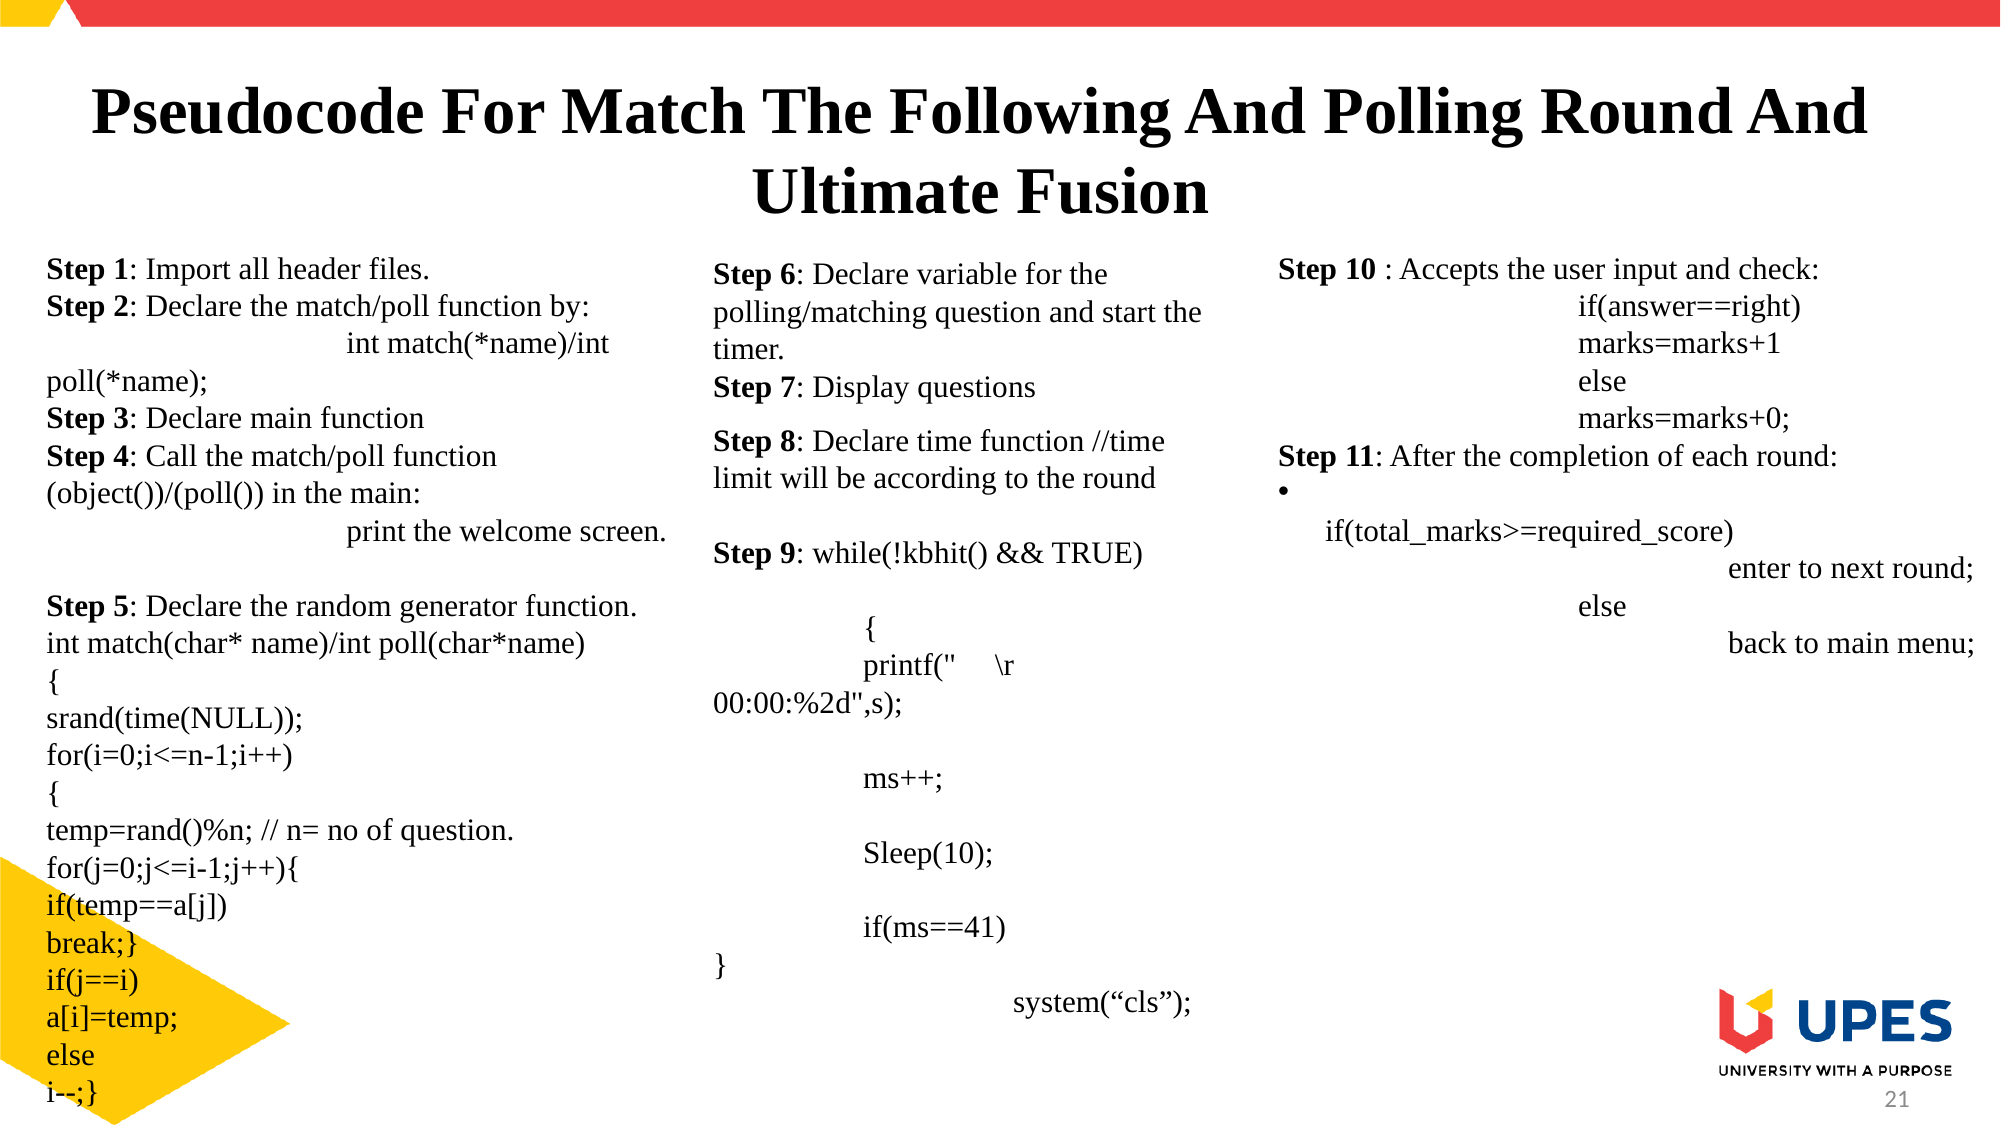

# Pseudocode For Match The Following And Polling Round And Ultimate Fusion
Step 1: Import all header files.
Step 2: Declare the match/poll function by:
		int match(*name)/int poll(*name);
Step 3: Declare main function
Step 4: Call the match/poll function (object())/(poll()) in the main:
		print the welcome screen.
Step 5: Declare the random generator function.
int match(char* name)/int poll(char*name)
{
srand(time(NULL));
for(i=0;i<=n-1;i++)
{
temp=rand()%n; // n= no of question.
for(j=0;j<=i-1;j++){
if(temp==a[j])
break;}
if(j==i)
a[i]=temp;
else
i--;}

Step 10 : Accepts the user input and check:
		if(answer==right)
		marks=marks+1
		else
		marks=marks+0;
Step 11: After the completion of each round:
		if(total_marks>=required_score)
			enter to next round;
		else
			back to main menu;
Step 6: Declare variable for the polling/matching question and start the timer.
Step 7: Display questions
Step 8: Declare time function //time limit will be according to the round

Step 9: while(!kbhit() && TRUE)
	{
	printf("     \r 00:00:%2d",s);
				ms++;
				Sleep(10);
				if(ms==41)
}					system(“cls”);